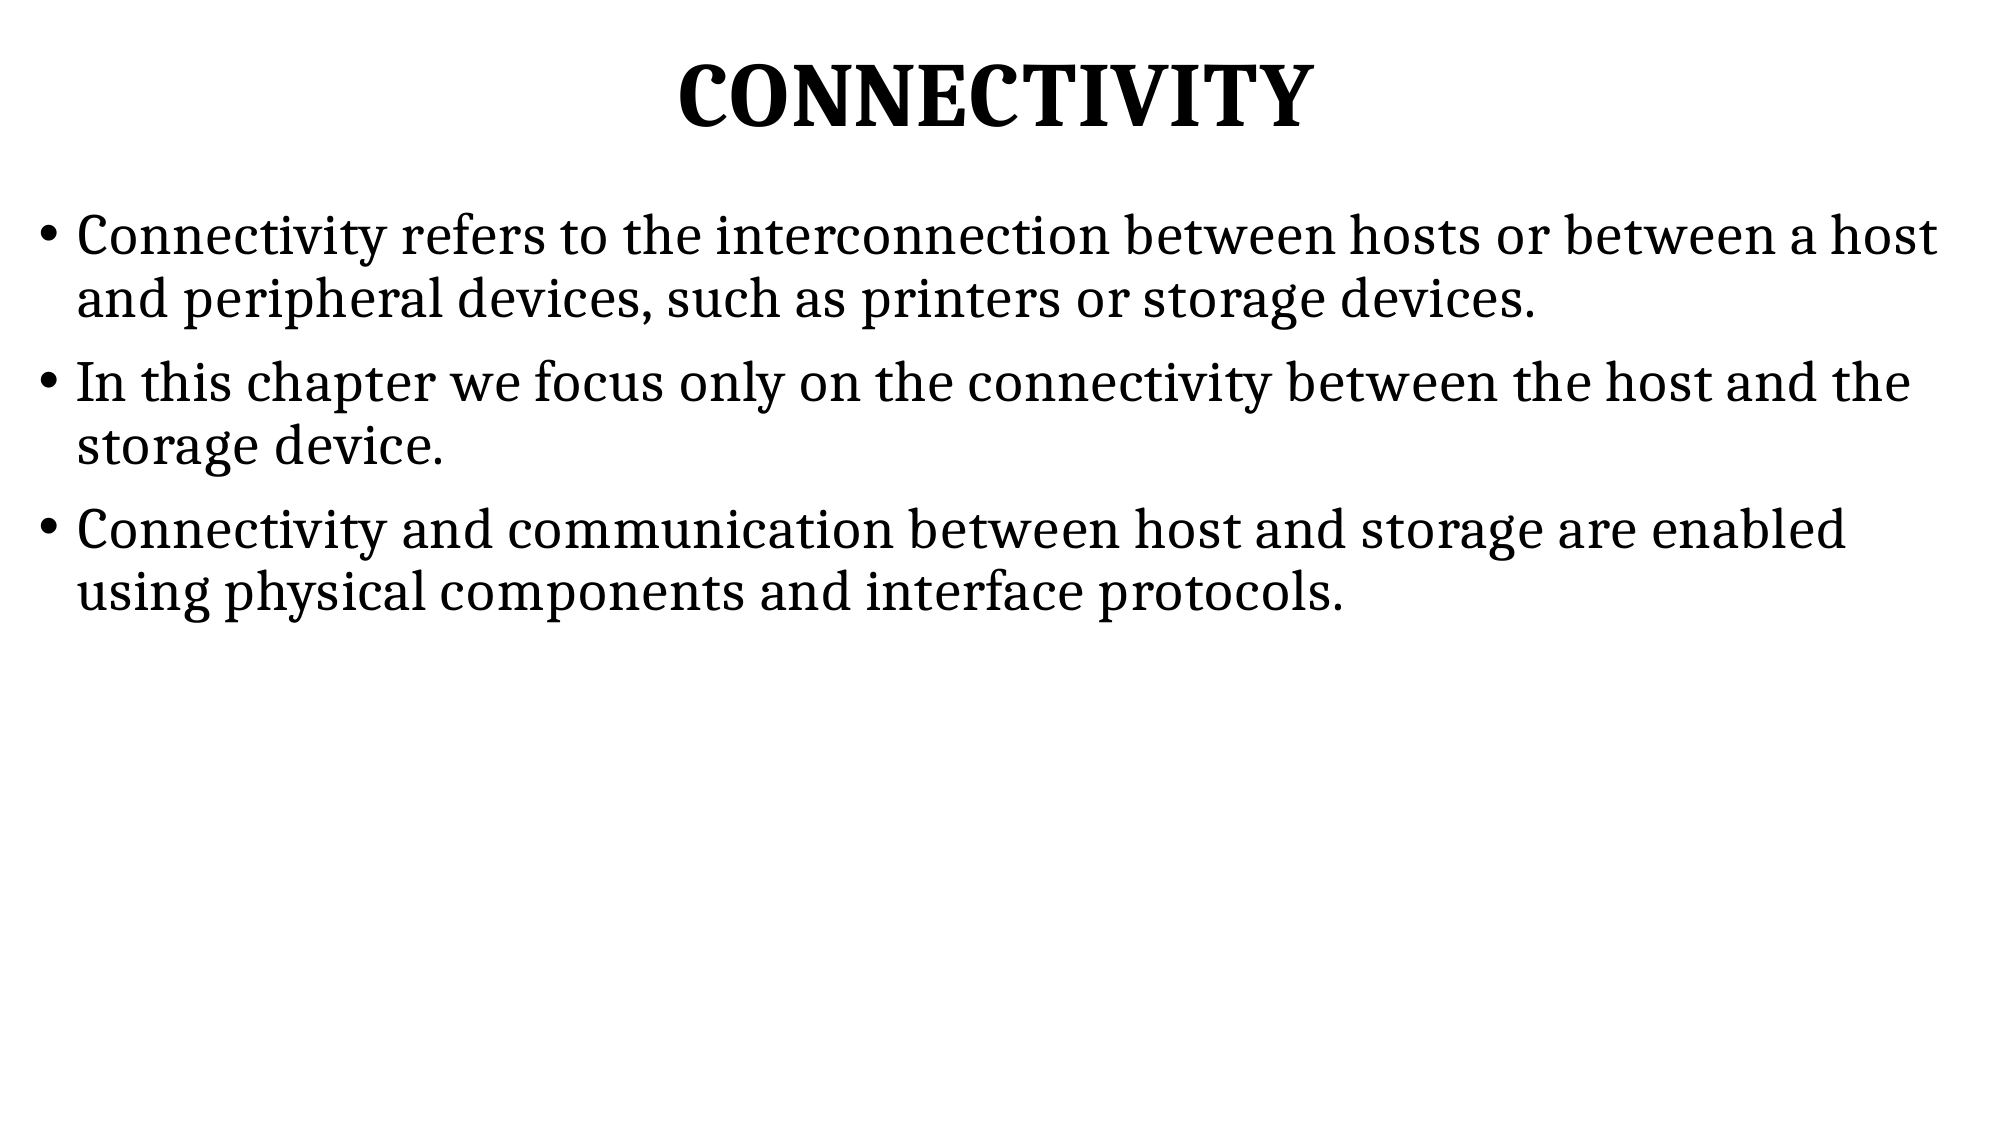

# CONNECTIVITY
Connectivity refers to the interconnection between hosts or between a host and peripheral devices, such as printers or storage devices.
In this chapter we focus only on the connectivity between the host and the storage device.
Connectivity and communication between host and storage are enabled using physical components and interface protocols.